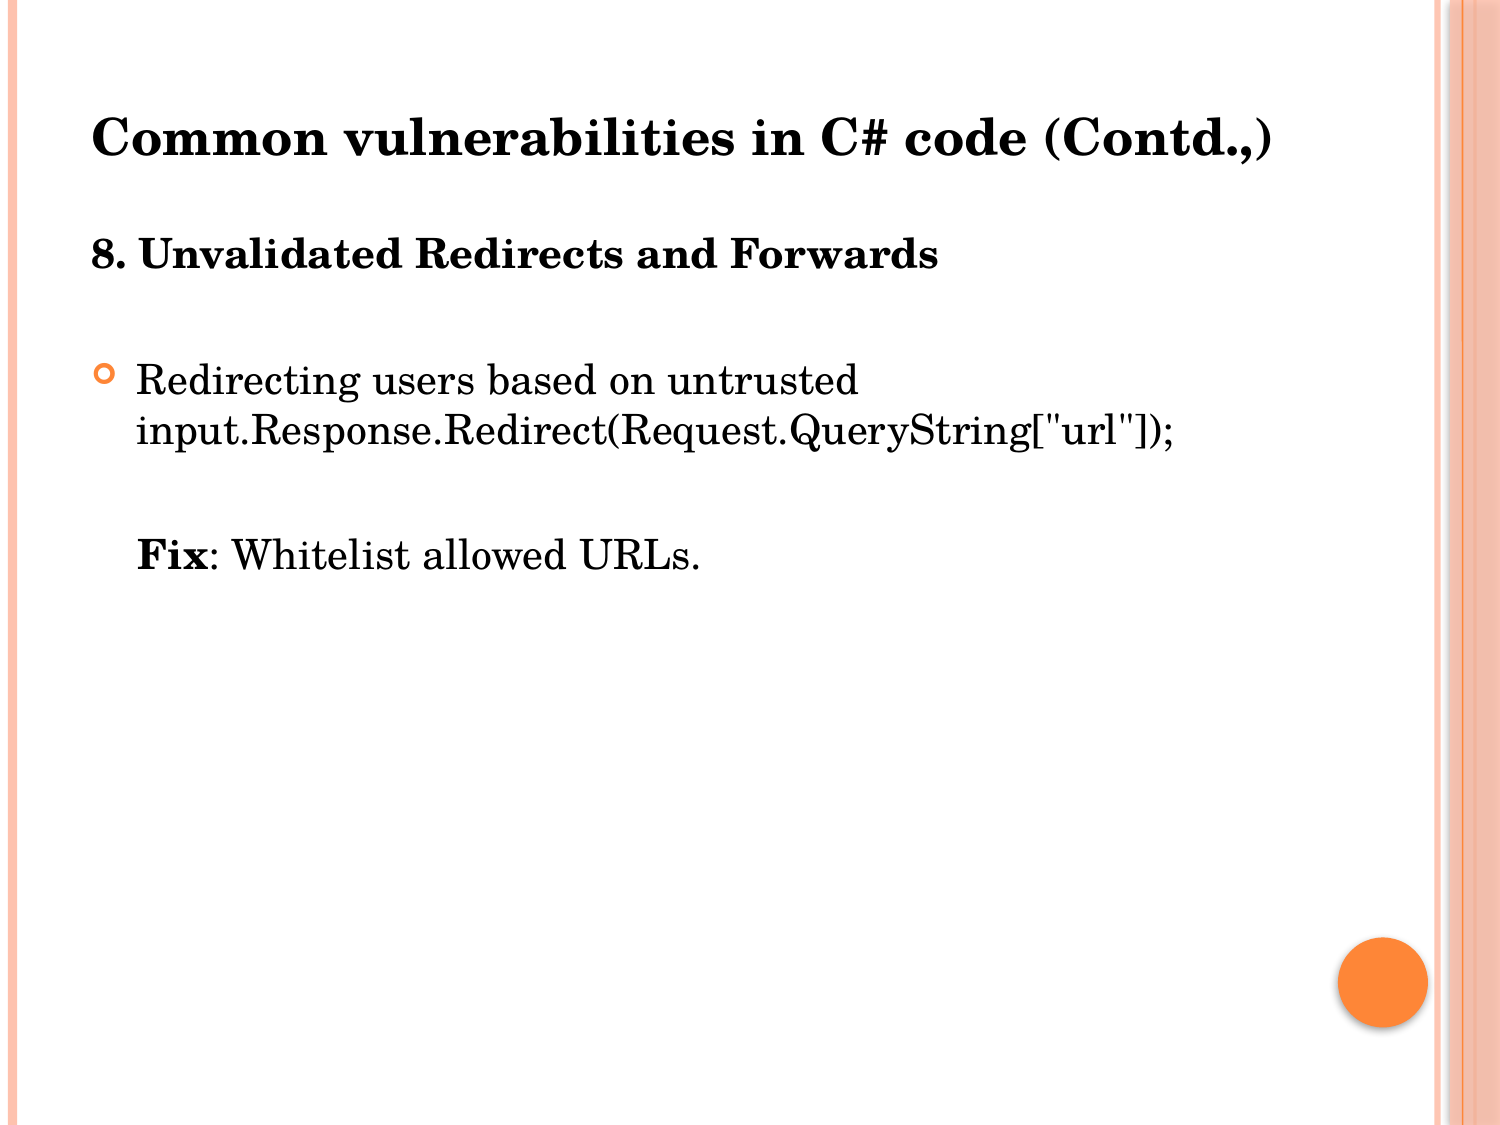

# Common vulnerabilities in C# code (Contd.,)
8. Unvalidated Redirects and Forwards

Redirecting users based on untrusted input.Response.Redirect(Request.QueryString["url"]);

    Fix: Whitelist allowed URLs.